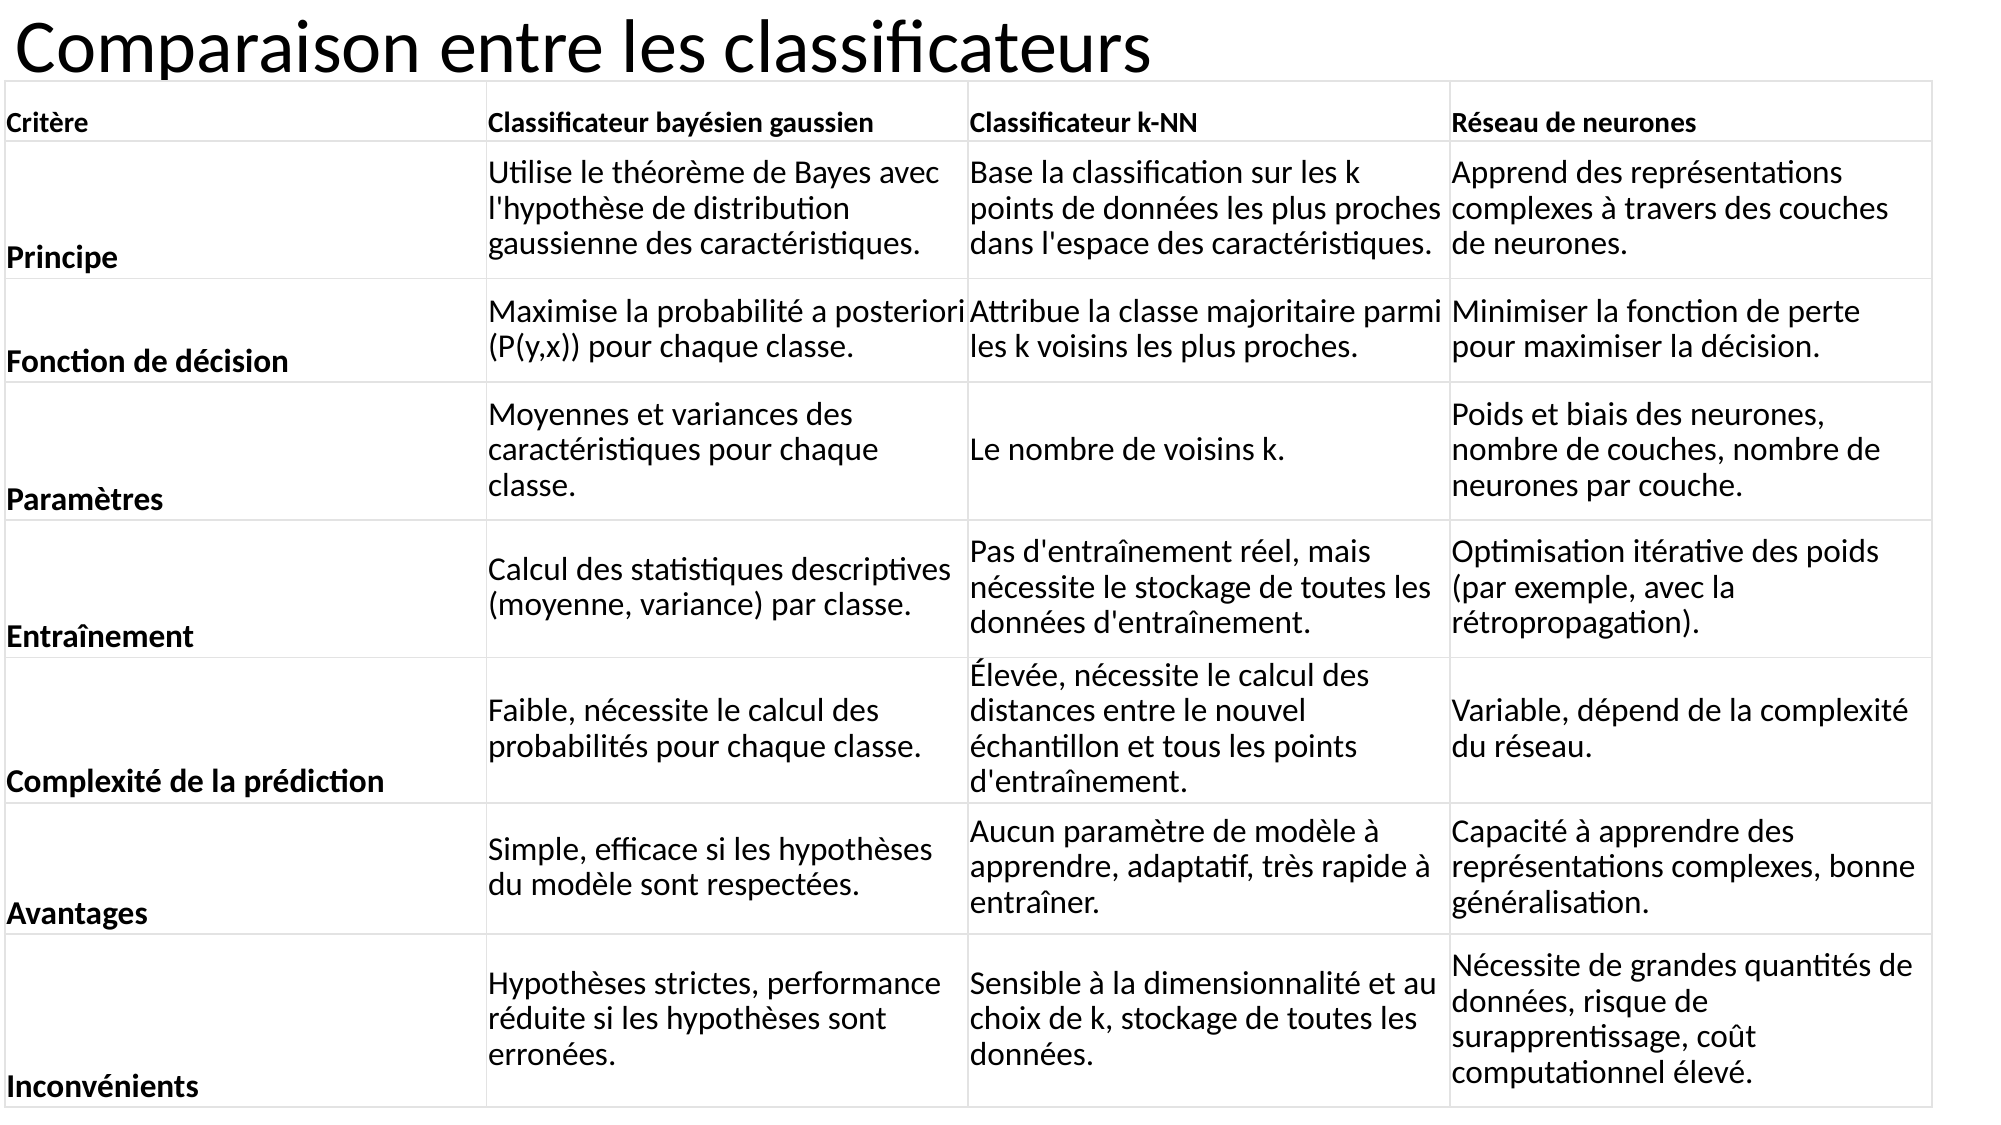

# Comparaison entre les classificateurs
| Critère | Classificateur bayésien gaussien | Classificateur k-NN | Réseau de neurones |
| --- | --- | --- | --- |
| Principe | Utilise le théorème de Bayes avec l'hypothèse de distribution gaussienne des caractéristiques. | Base la classification sur les k points de données les plus proches dans l'espace des caractéristiques. | Apprend des représentations complexes à travers des couches de neurones. |
| Fonction de décision | Maximise la probabilité a posteriori (P(y,x)) pour chaque classe. | Attribue la classe majoritaire parmi les k voisins les plus proches. | Minimiser la fonction de perte pour maximiser la décision. |
| Paramètres | Moyennes et variances des caractéristiques pour chaque classe. | Le nombre de voisins k. | Poids et biais des neurones, nombre de couches, nombre de neurones par couche. |
| Entraînement | Calcul des statistiques descriptives (moyenne, variance) par classe. | Pas d'entraînement réel, mais nécessite le stockage de toutes les données d'entraînement. | Optimisation itérative des poids (par exemple, avec la rétropropagation). |
| Complexité de la prédiction | Faible, nécessite le calcul des probabilités pour chaque classe. | Élevée, nécessite le calcul des distances entre le nouvel échantillon et tous les points d'entraînement. | Variable, dépend de la complexité du réseau. |
| Avantages | Simple, efficace si les hypothèses du modèle sont respectées. | Aucun paramètre de modèle à apprendre, adaptatif, très rapide à entraîner. | Capacité à apprendre des représentations complexes, bonne généralisation. |
| Inconvénients | Hypothèses strictes, performance réduite si les hypothèses sont erronées. | Sensible à la dimensionnalité et au choix de k, stockage de toutes les données. | Nécessite de grandes quantités de données, risque de surapprentissage, coût computationnel élevé. |
45